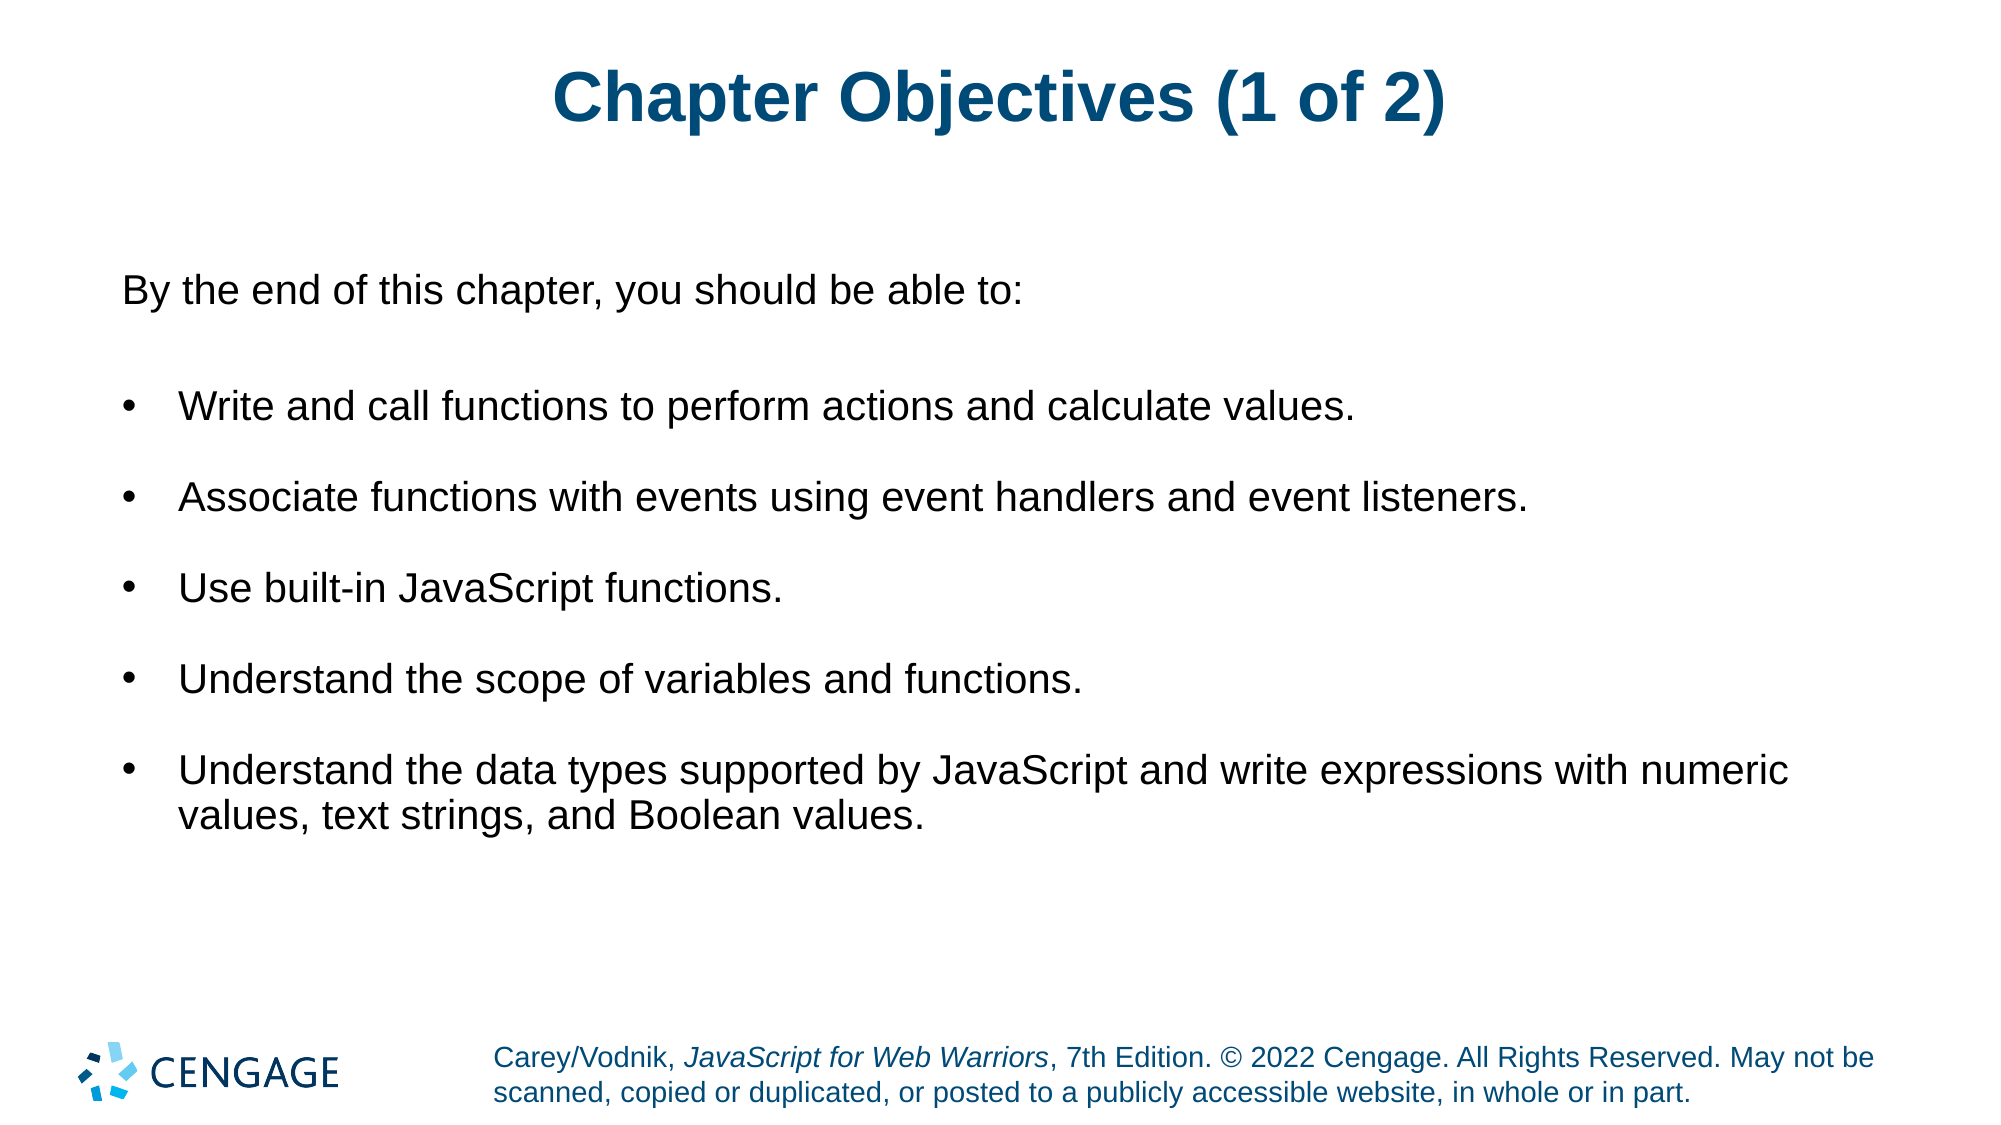

# Chapter Objectives (1 of 2)
By the end of this chapter, you should be able to:
Write and call functions to perform actions and calculate values.
Associate functions with events using event handlers and event listeners.
Use built-in JavaScript functions.
Understand the scope of variables and functions.
Understand the data types supported by JavaScript and write expressions with numeric values, text strings, and Boolean values.